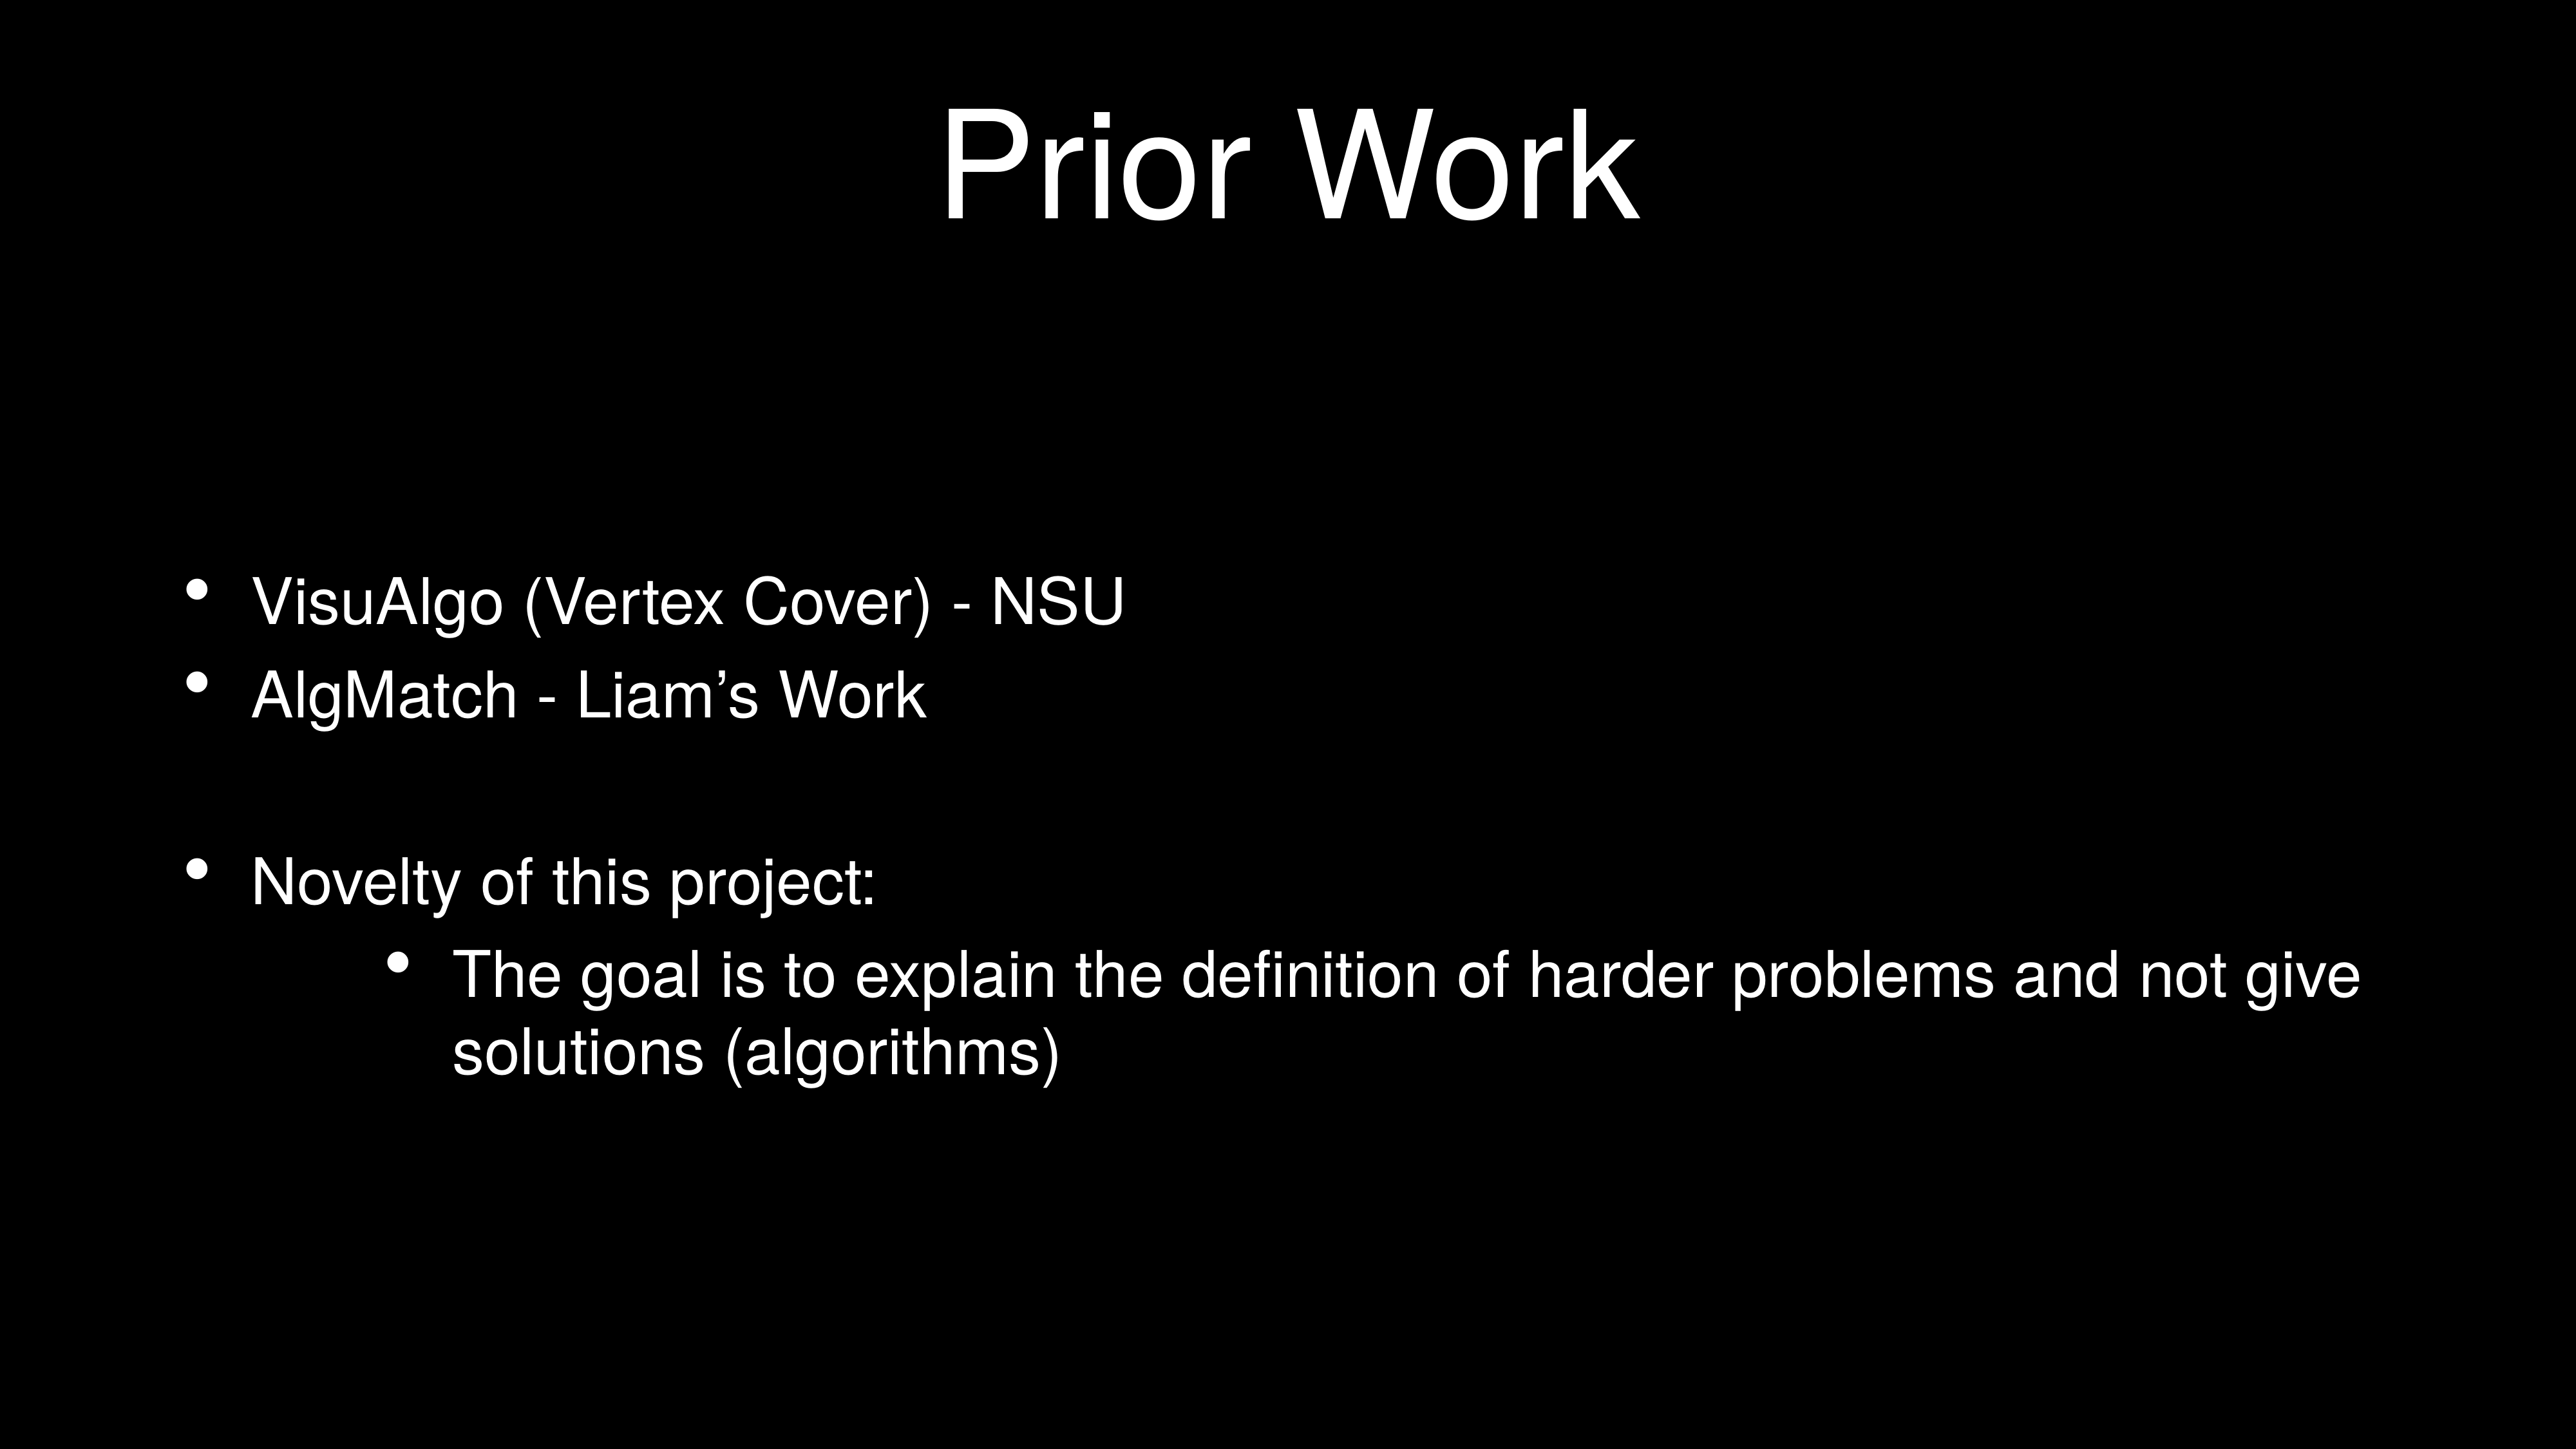

# Prior Work
VisuAlgo (Vertex Cover) - NSU
AlgMatch - Liam’s Work

Novelty of this project:
The goal is to explain the definition of harder problems and not give solutions (algorithms)